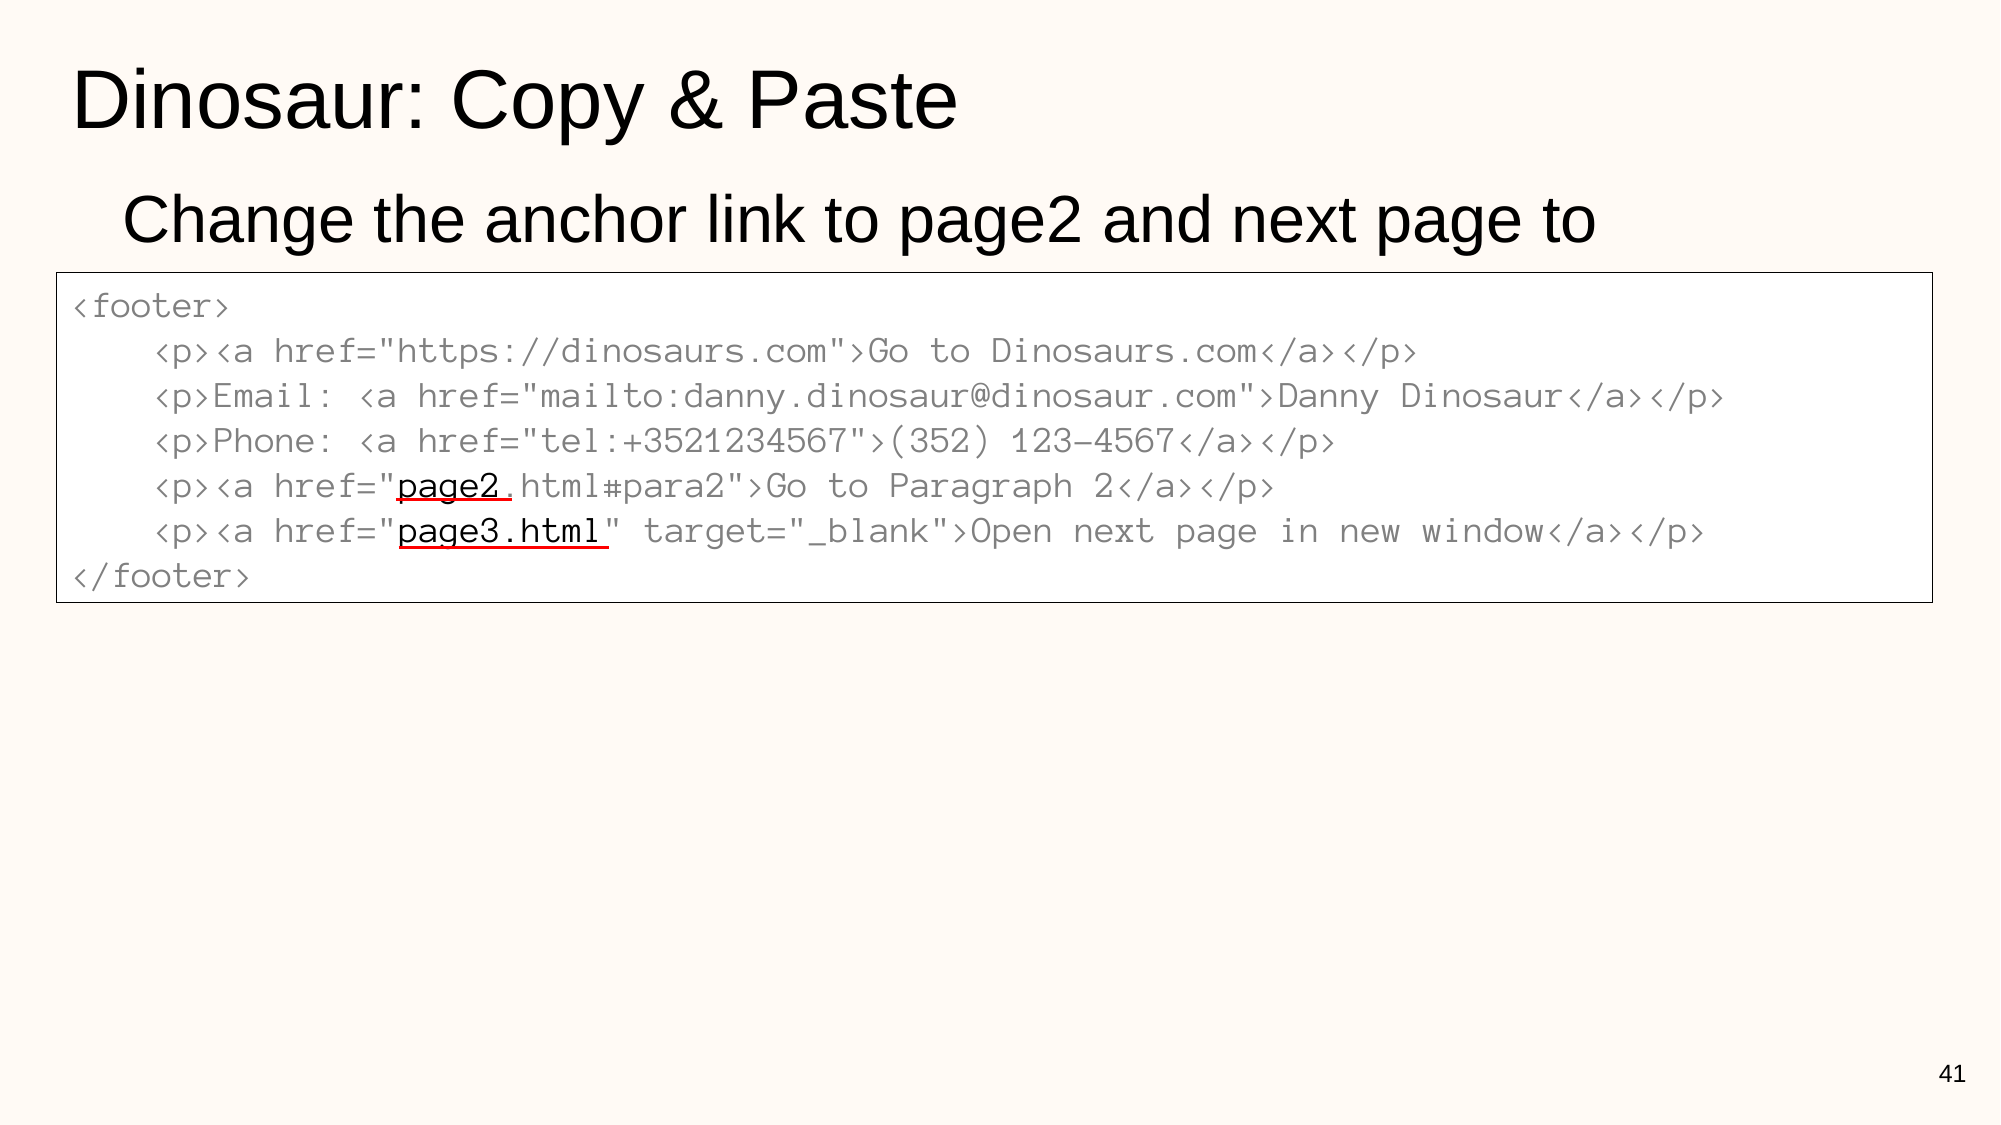

# Dinosaur: Copy & Paste
Change the anchor link to page2 and next page to page3:
<footer>
    <p><a href="https://dinosaurs.com">Go to Dinosaurs.com</a></p>
    <p>Email: <a href="mailto:danny.dinosaur@dinosaur.com">Danny Dinosaur</a></p>
    <p>Phone: <a href="tel:+3521234567">(352) 123-4567</a></p>
    <p><a href="page2.html#para2">Go to Paragraph 2</a></p>
    <p><a href="page3.html" target="_blank">Open next page in new window</a></p>
</footer>
<footer>
    <p><a href="https://dinosaurs.com">Go to Dinosaurs.com</a></p>
    <p>Email: <a href="mailto:danny.dinosaur@dinosaur.com">Danny Dinosaur</a></p>
    <p>Phone: <a href="tel:+3521234567">(352) 123-4567</a></p>
    <p><a href="index.html#para2">Go to Paragraph 2</a></p>
    <p><a href="page2.html" target="_blank">Open next page in new window</a></p>
</footer>
41